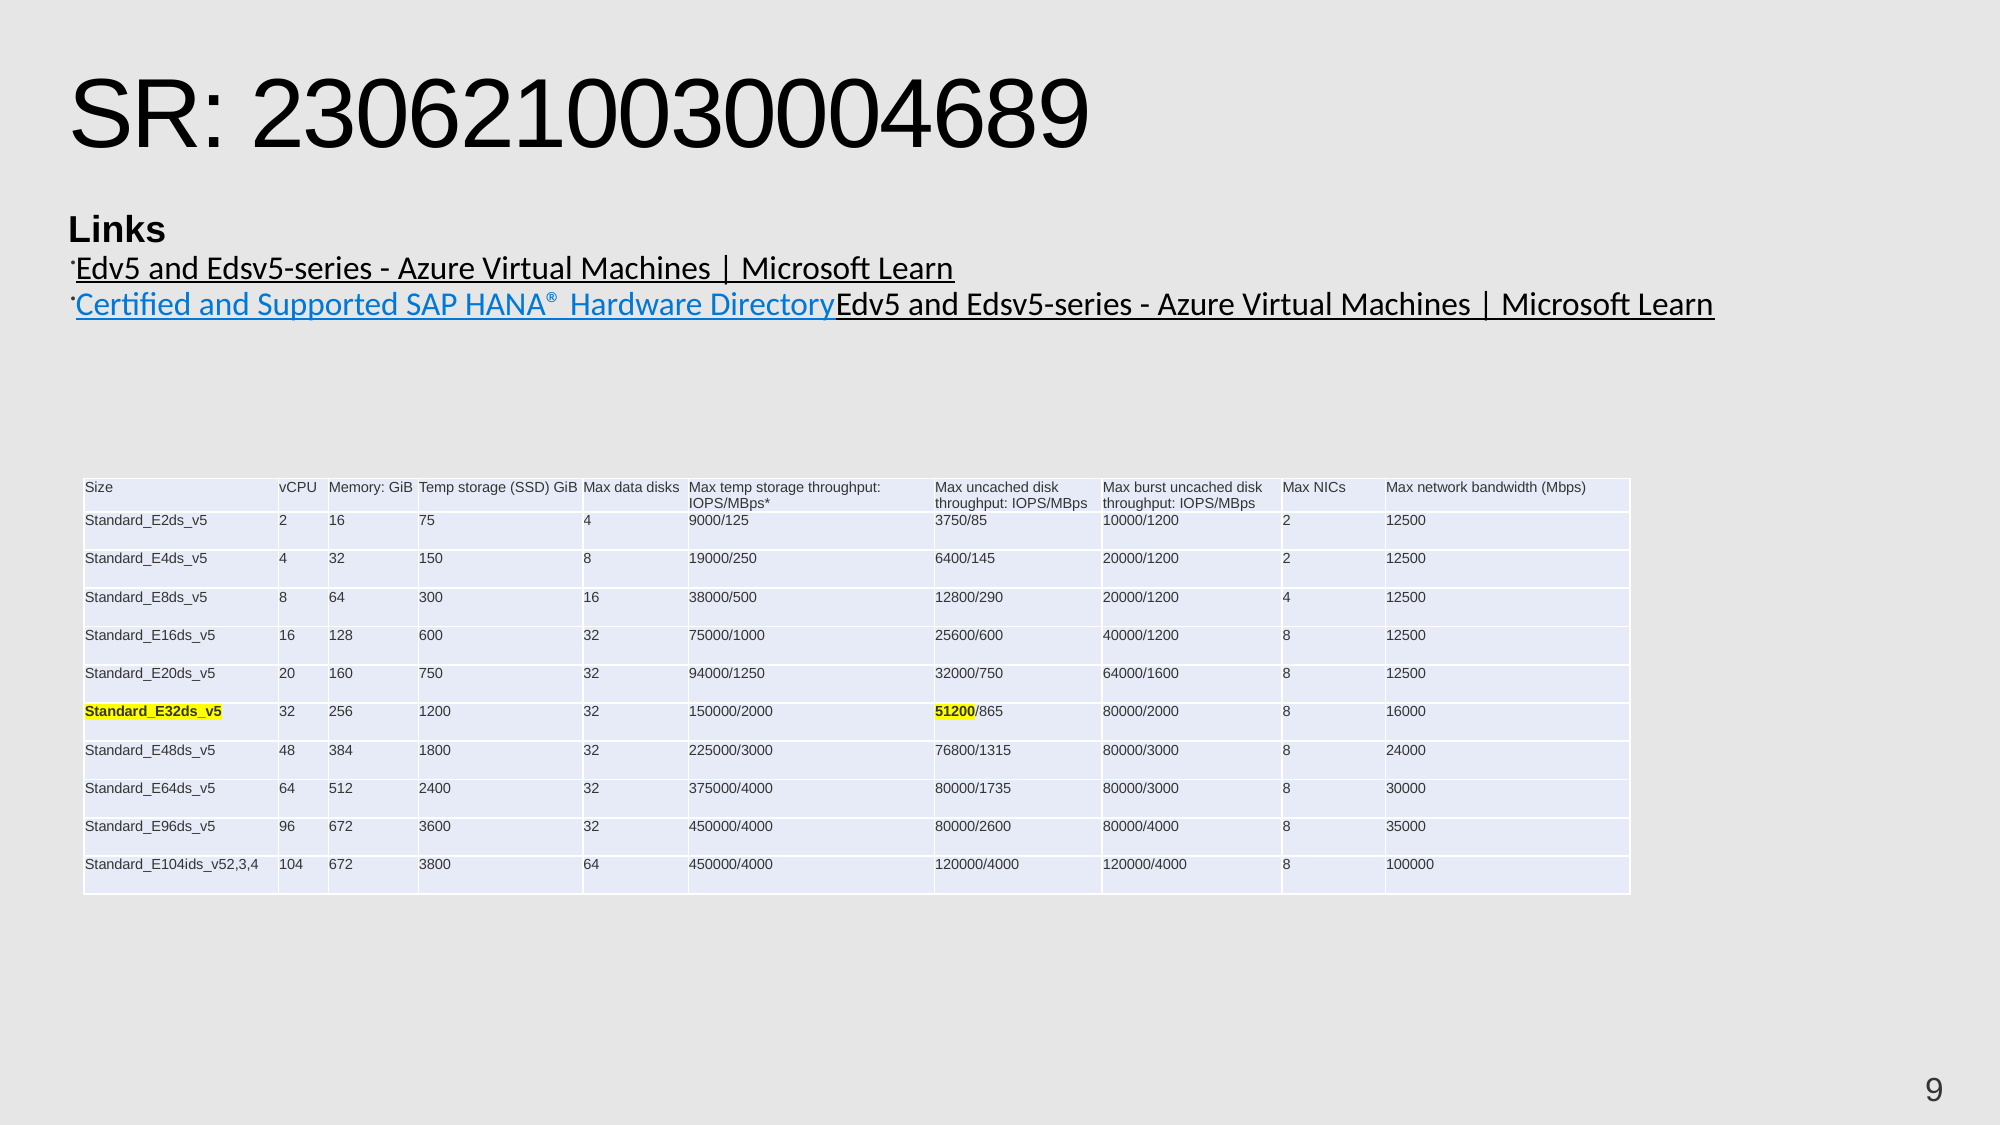

# SR: 2306210030004689
Links
Edv5 and Edsv5-series - Azure Virtual Machines | Microsoft Learn
Certified and Supported SAP HANA® Hardware DirectoryEdv5 and Edsv5-series - Azure Virtual Machines | Microsoft Learn

| Size | vCPU | Memory: GiB | Temp storage (SSD) GiB | Max data disks | Max temp storage throughput: IOPS/MBps\* | Max uncached disk throughput: IOPS/MBps | Max burst uncached disk throughput: IOPS/MBps | Max NICs | Max network bandwidth (Mbps) |
| --- | --- | --- | --- | --- | --- | --- | --- | --- | --- |
| Standard\_E2ds\_v5 | 2 | 16 | 75 | 4 | 9000/125 | 3750/85 | 10000/1200 | 2 | 12500 |
| Standard\_E4ds\_v5 | 4 | 32 | 150 | 8 | 19000/250 | 6400/145 | 20000/1200 | 2 | 12500 |
| Standard\_E8ds\_v5 | 8 | 64 | 300 | 16 | 38000/500 | 12800/290 | 20000/1200 | 4 | 12500 |
| Standard\_E16ds\_v5 | 16 | 128 | 600 | 32 | 75000/1000 | 25600/600 | 40000/1200 | 8 | 12500 |
| Standard\_E20ds\_v5 | 20 | 160 | 750 | 32 | 94000/1250 | 32000/750 | 64000/1600 | 8 | 12500 |
| Standard\_E32ds\_v5 | 32 | 256 | 1200 | 32 | 150000/2000 | 51200/865 | 80000/2000 | 8 | 16000 |
| Standard\_E48ds\_v5 | 48 | 384 | 1800 | 32 | 225000/3000 | 76800/1315 | 80000/3000 | 8 | 24000 |
| Standard\_E64ds\_v5 | 64 | 512 | 2400 | 32 | 375000/4000 | 80000/1735 | 80000/3000 | 8 | 30000 |
| Standard\_E96ds\_v5 | 96 | 672 | 3600 | 32 | 450000/4000 | 80000/2600 | 80000/4000 | 8 | 35000 |
| Standard\_E104ids\_v52,3,4 | 104 | 672 | 3800 | 64 | 450000/4000 | 120000/4000 | 120000/4000 | 8 | 100000 |